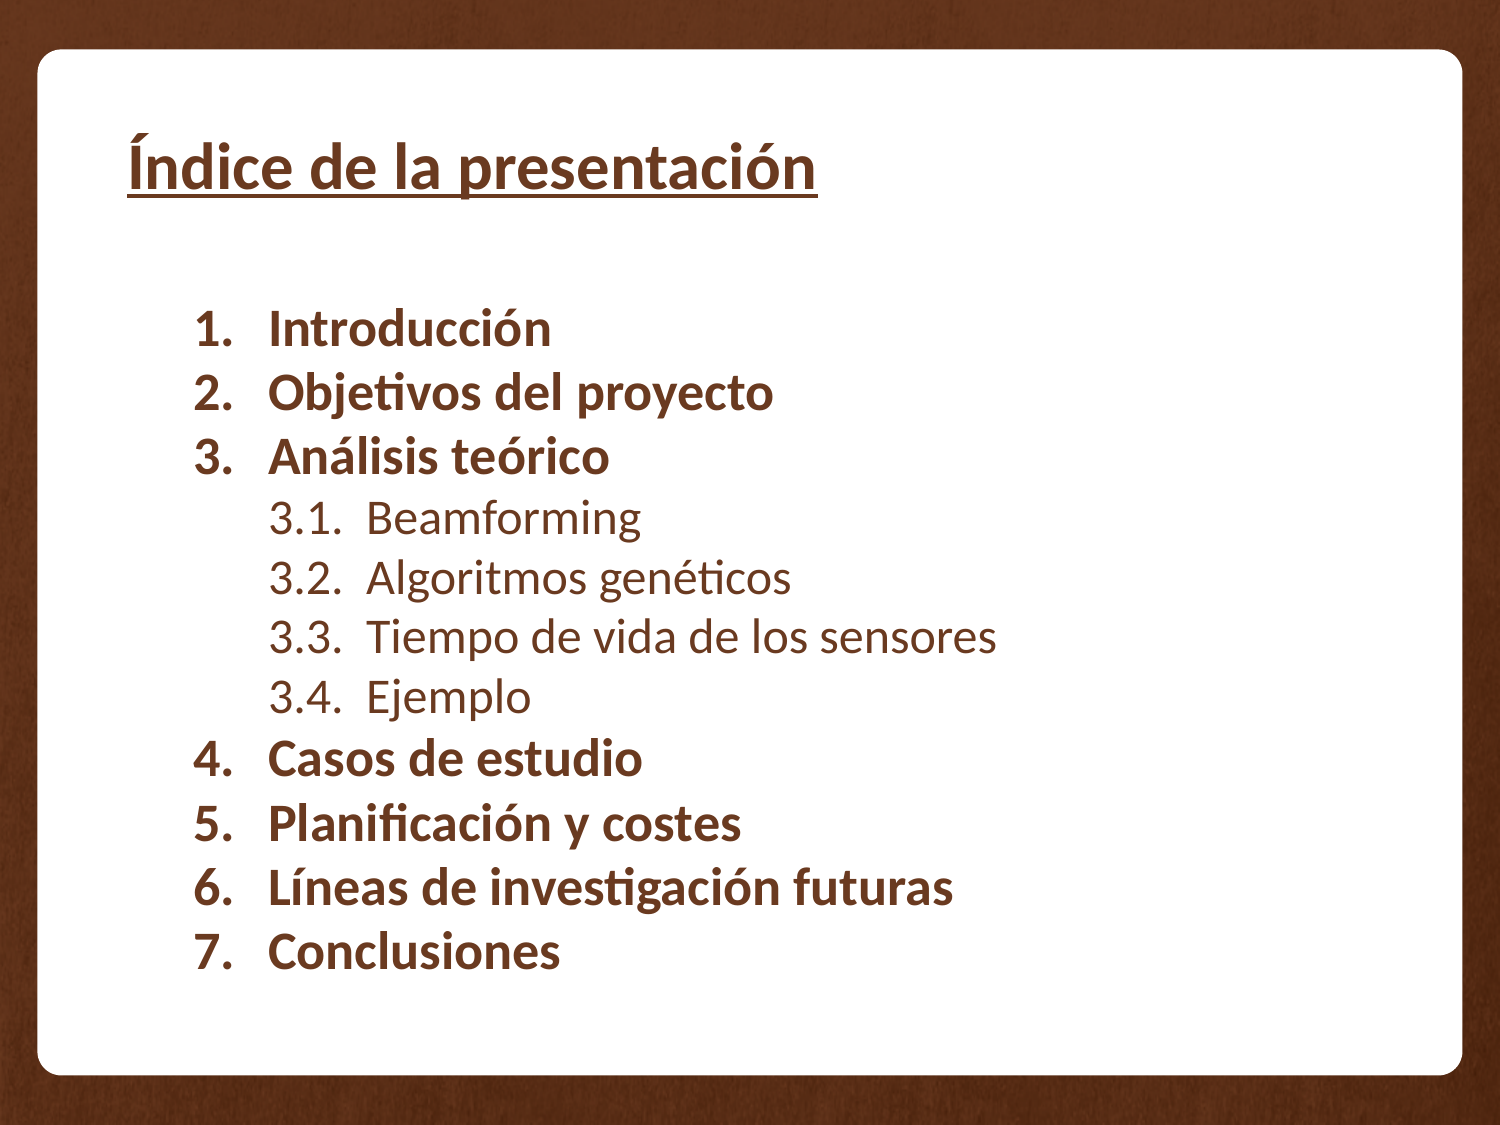

# Índice de la presentación
Introducción
Objetivos del proyecto
Análisis teórico
3.1.  Beamforming
3.2.  Algoritmos genéticos
3.3.  Tiempo de vida de los sensores
3.4.  Ejemplo
Casos de estudio
Planificación y costes
Líneas de investigación futuras
Conclusiones